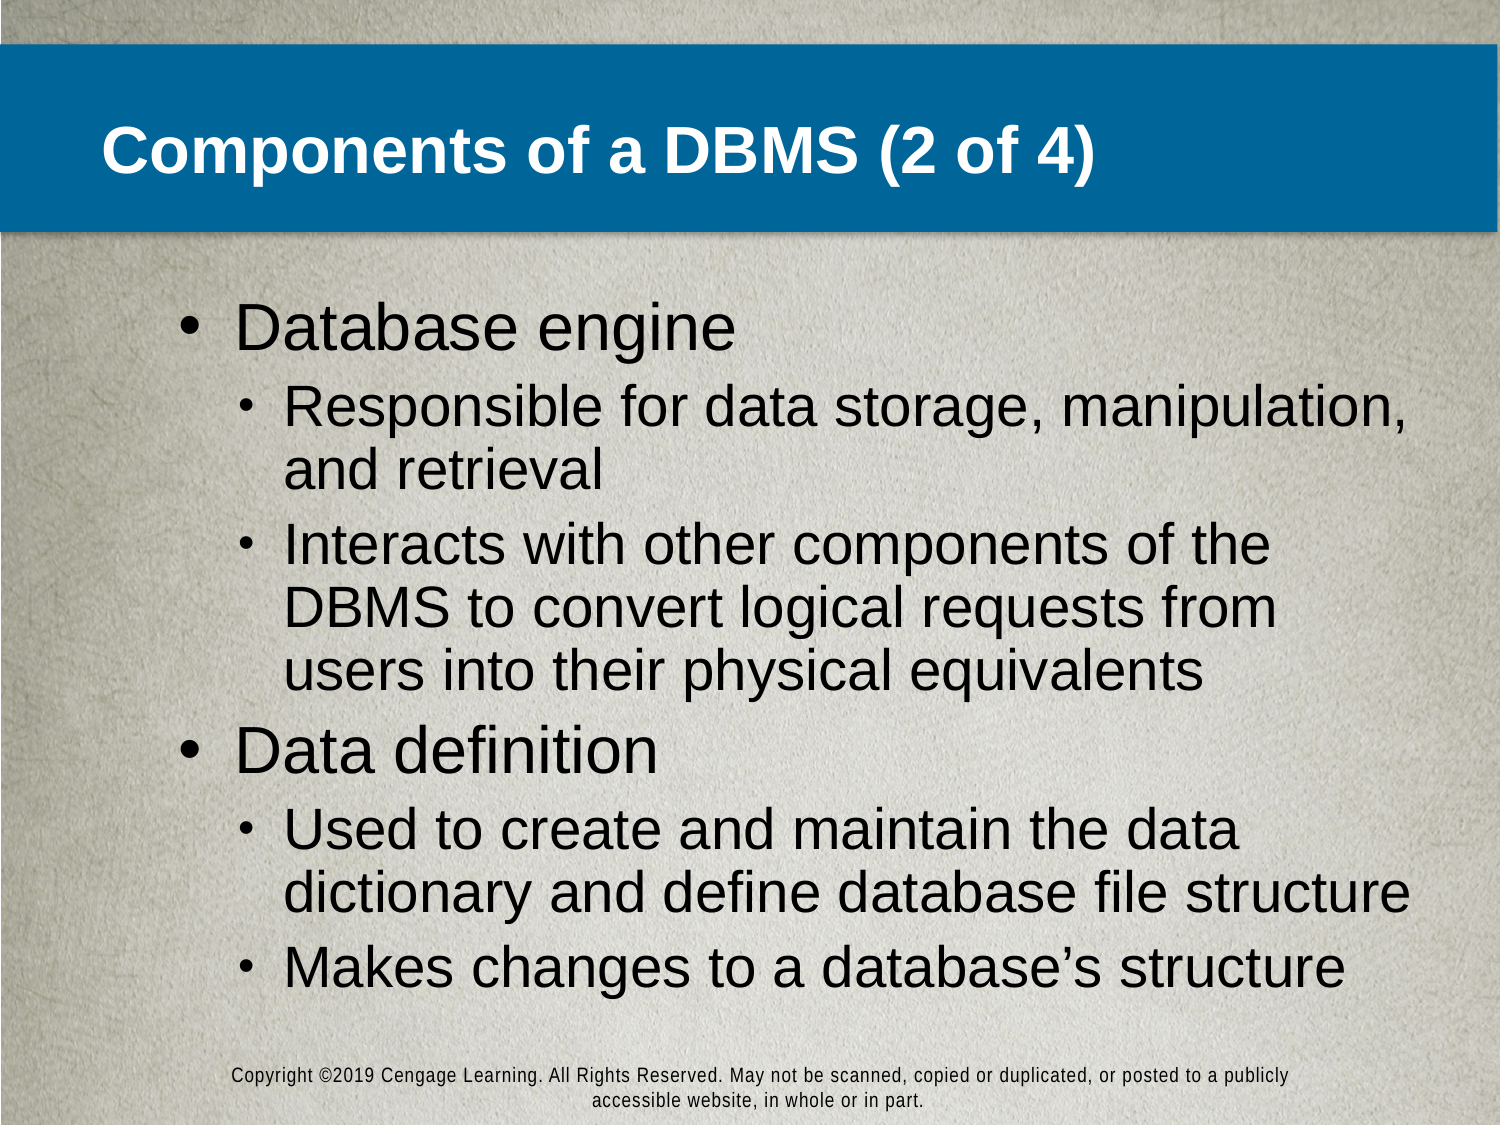

# Components of a DBMS (2 of 4)
Database engine
Responsible for data storage, manipulation, and retrieval
Interacts with other components of the DBMS to convert logical requests from users into their physical equivalents
Data definition
Used to create and maintain the data dictionary and define database file structure
Makes changes to a database’s structure